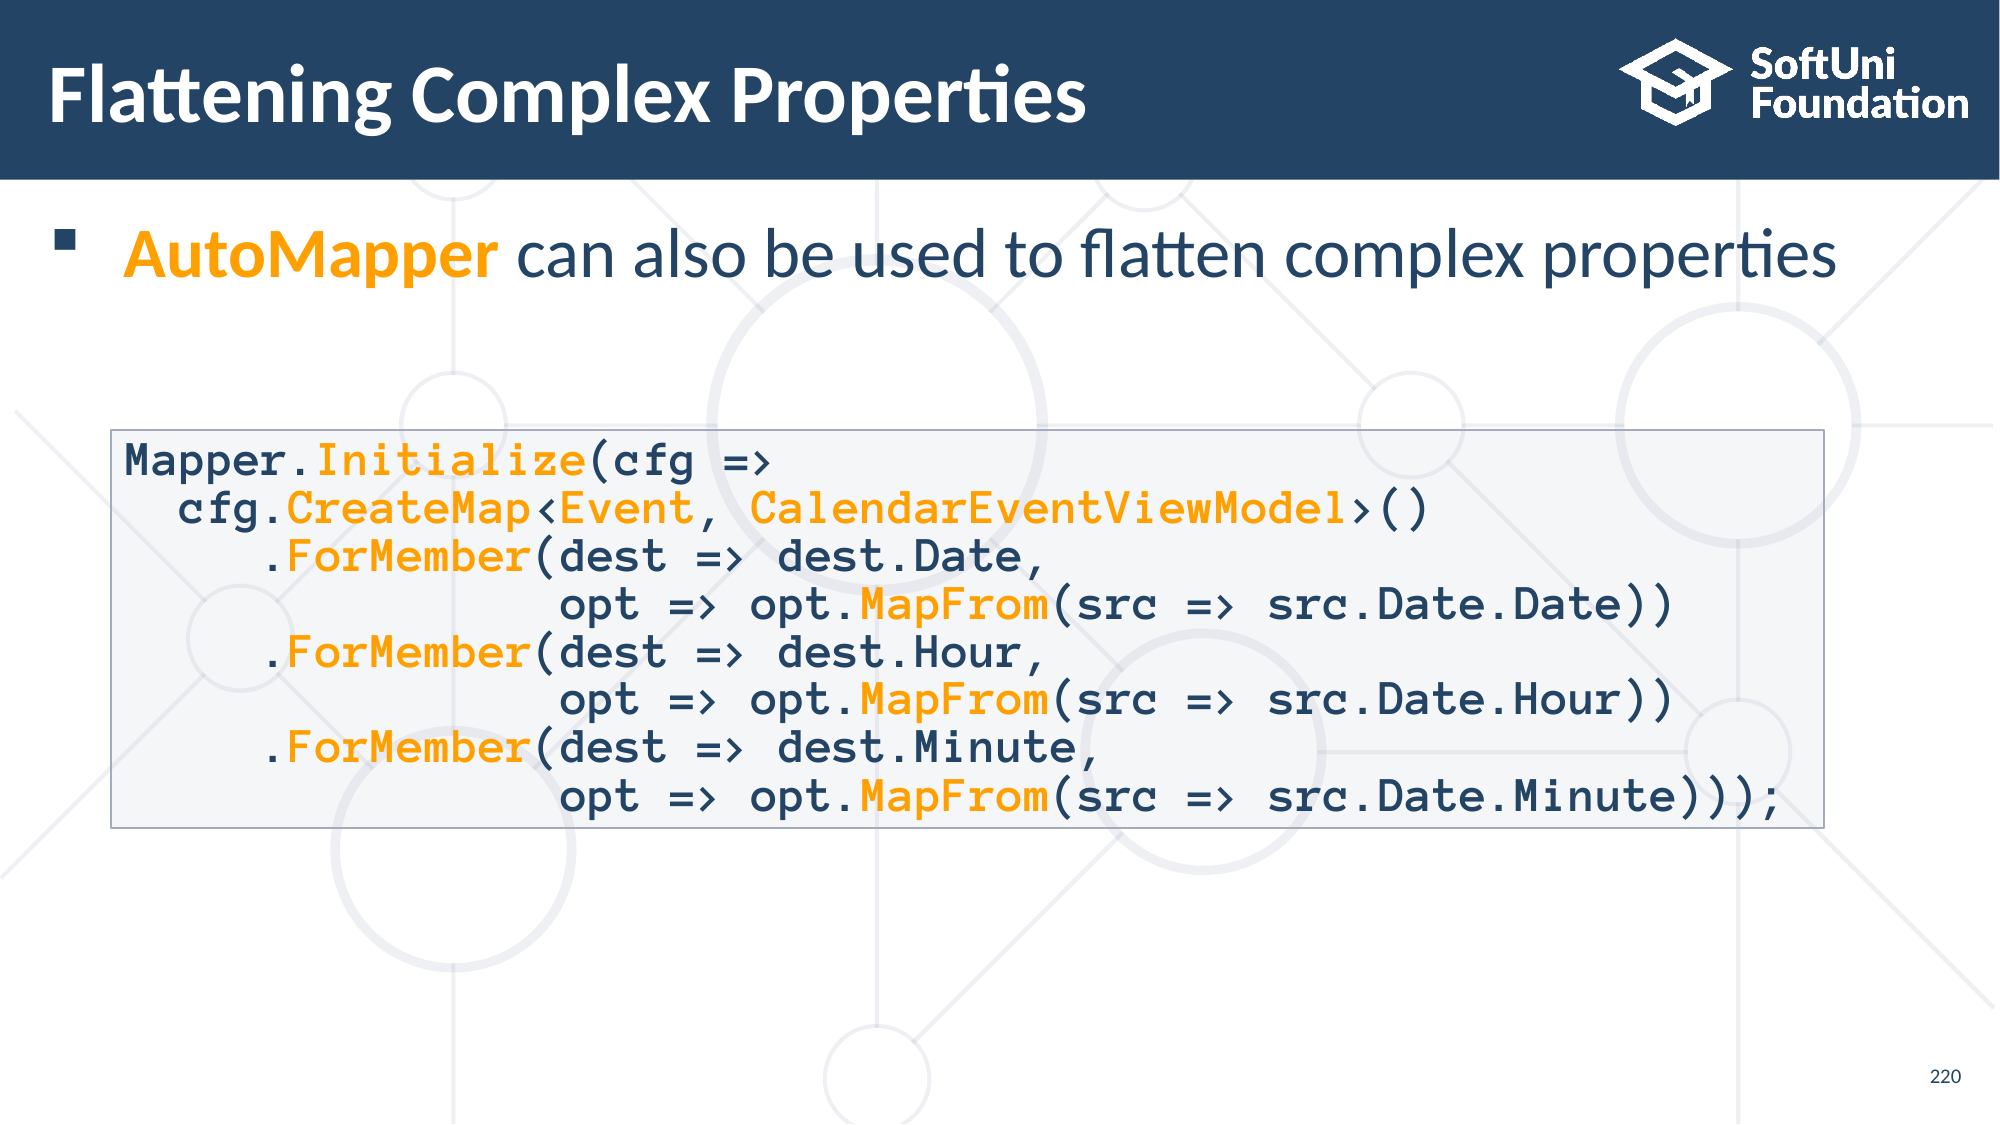

# Flattening Complex Properties
AutoMapper can also be used to flatten complex properties

Mapper.Initialize(cfg =>
  cfg.CreateMap<Event, CalendarEventViewModel>()
     .ForMember(dest => dest.Date,
                opt => opt.MapFrom(src => src.Date.Date))
     .ForMember(dest => dest.Hour,
                opt => opt.MapFrom(src => src.Date.Hour))
     .ForMember(dest => dest.Minute,
                opt => opt.MapFrom(src => src.Date.Minute)));
220